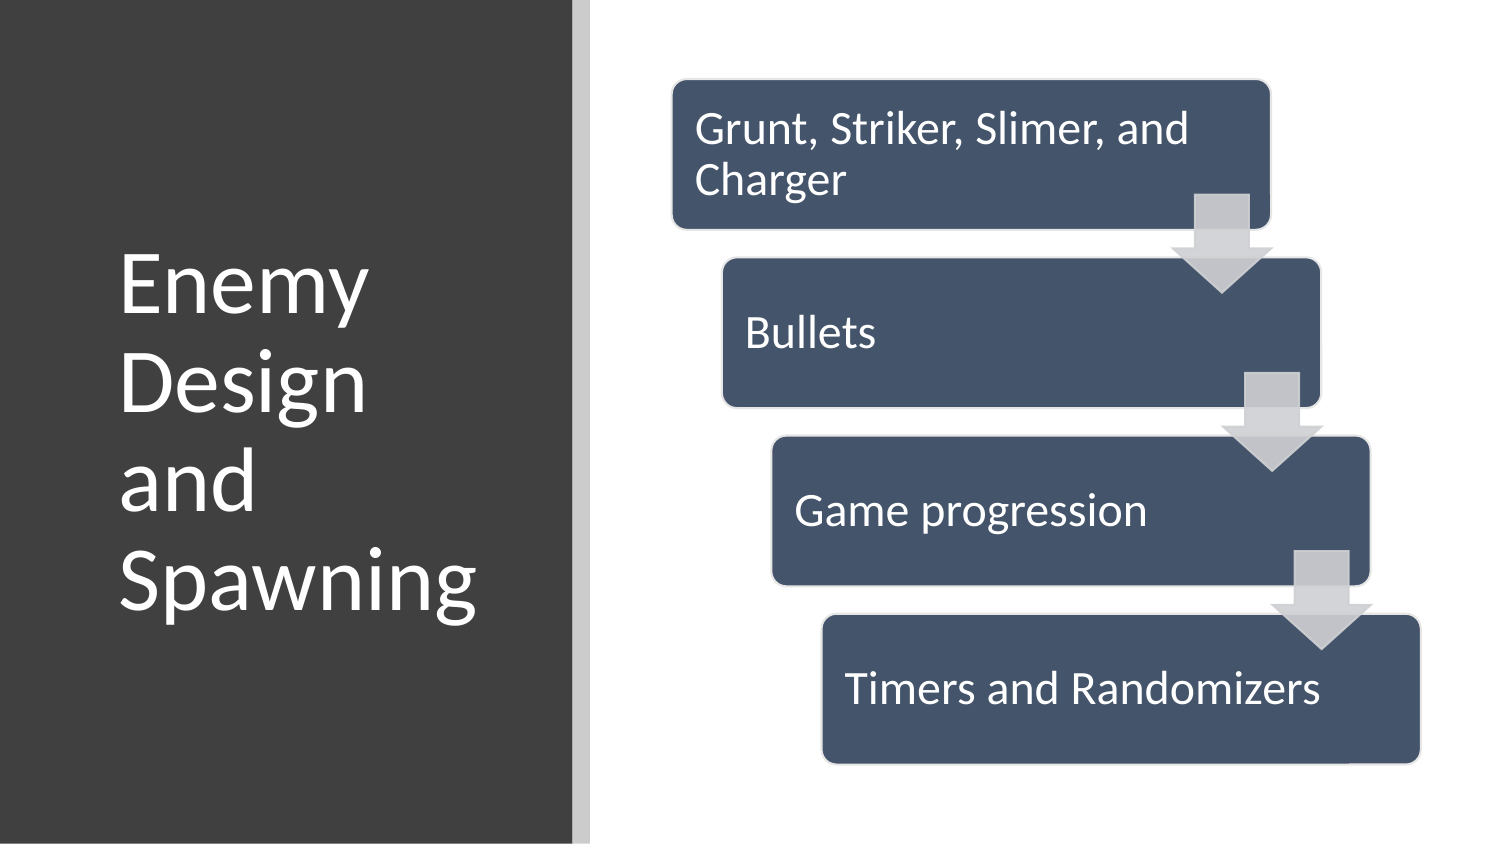

Grunt, Striker, Slimer, and Charger
Bullets
Game progression
Timers and Randomizers

# Enemy Design and Spawning